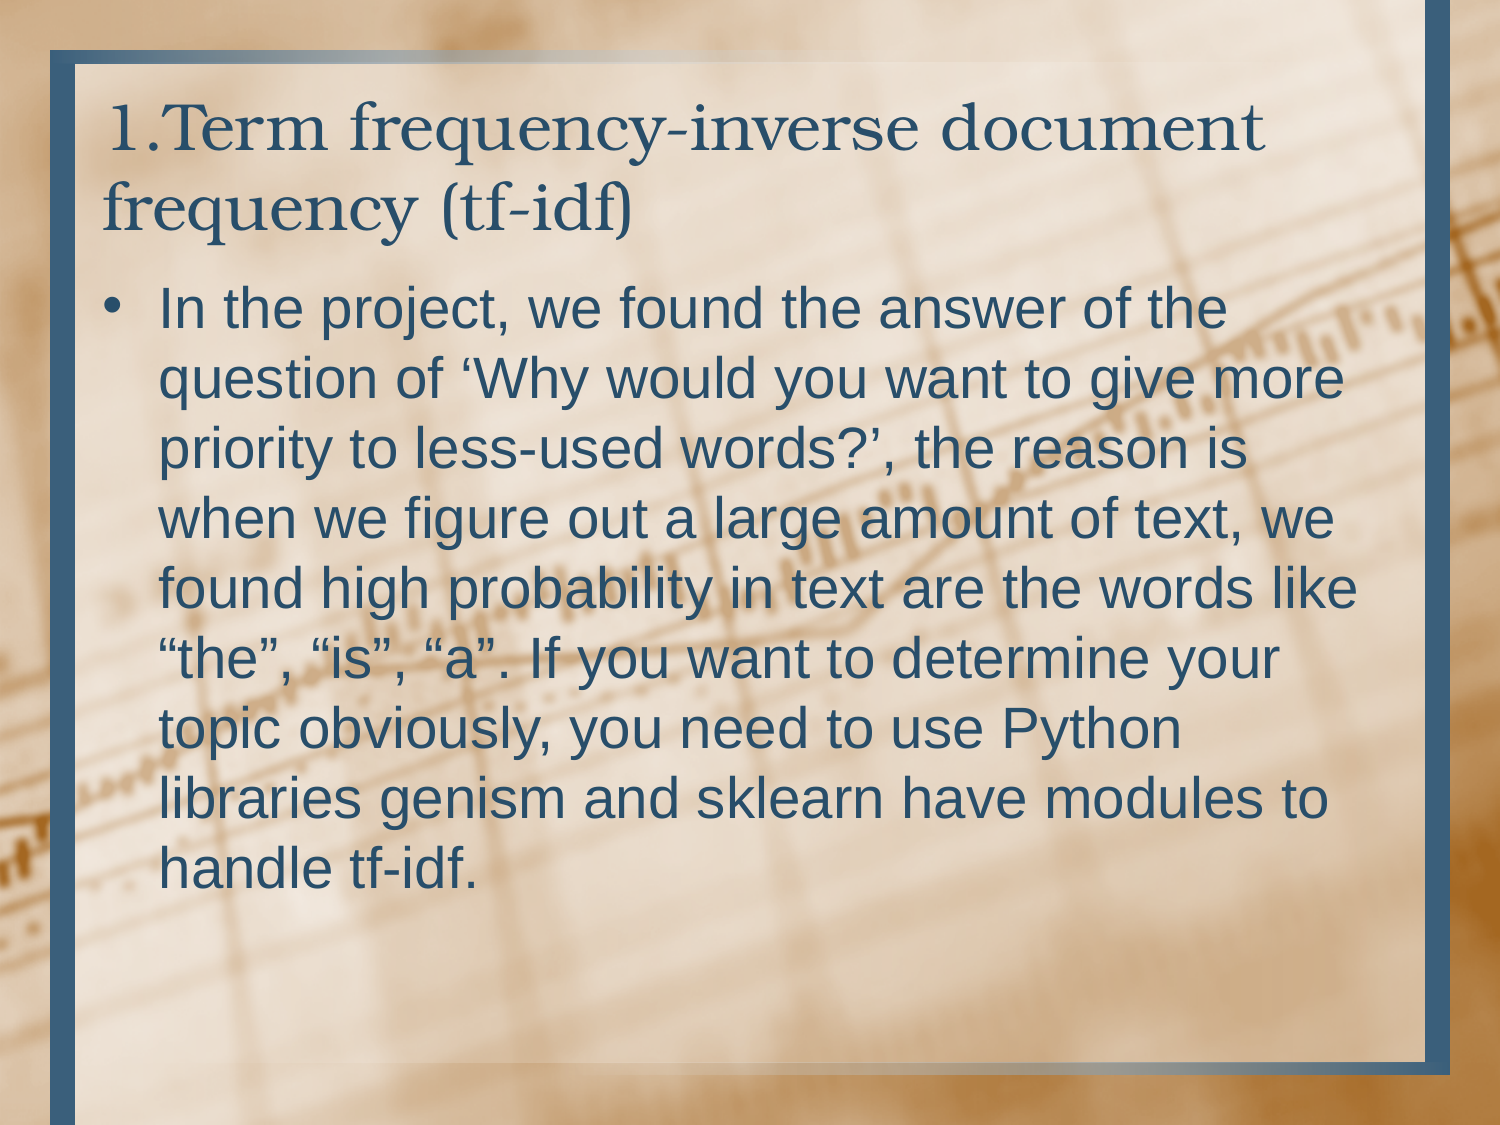

# 1.Term frequency-inverse document frequency (tf-idf)
In the project, we found the answer of the question of ‘Why would you want to give more priority to less-used words?’, the reason is when we figure out a large amount of text, we found high probability in text are the words like “the”, “is”, “a”. If you want to determine your topic obviously, you need to use Python libraries genism and sklearn have modules to handle tf-idf.